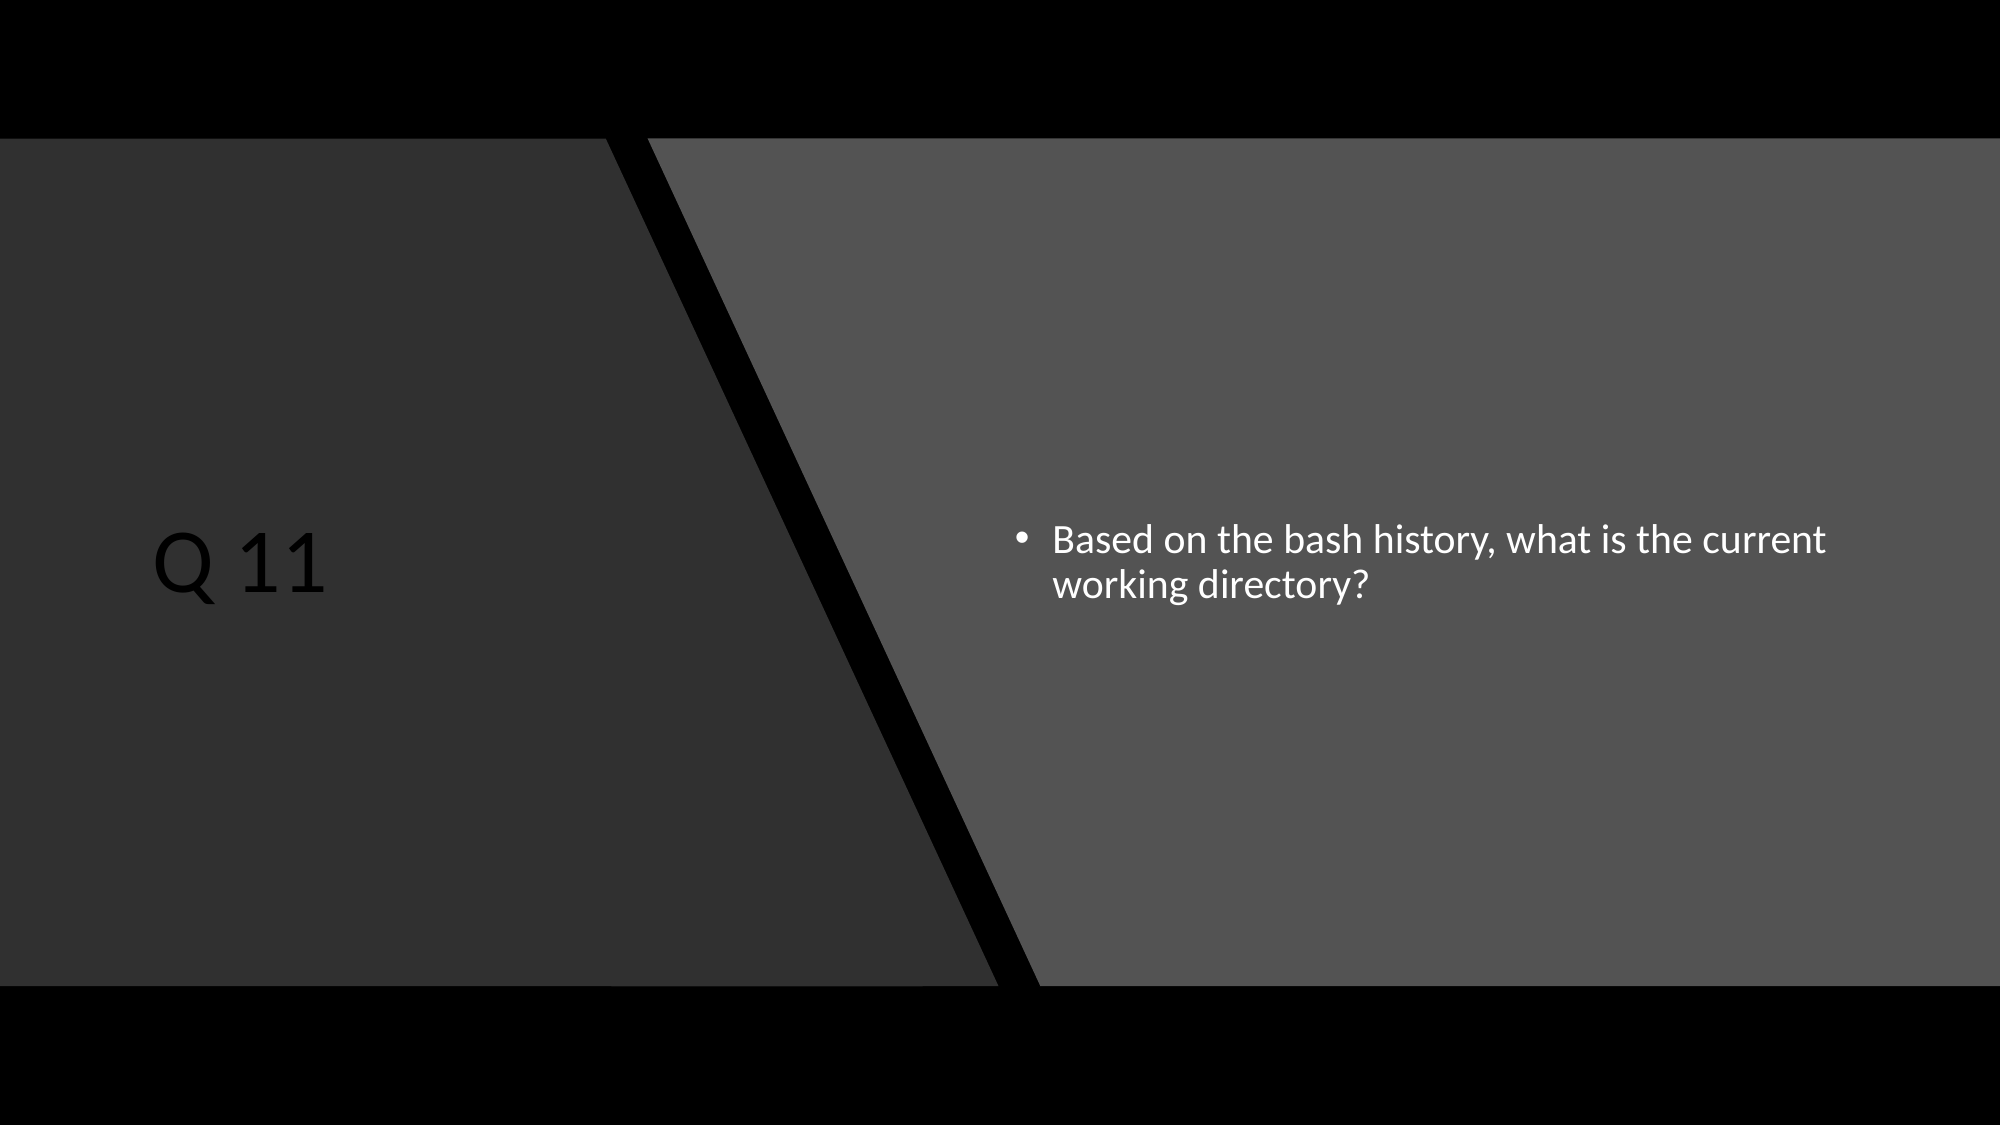

Based on the bash history, what is the current working directory?
# Q 11